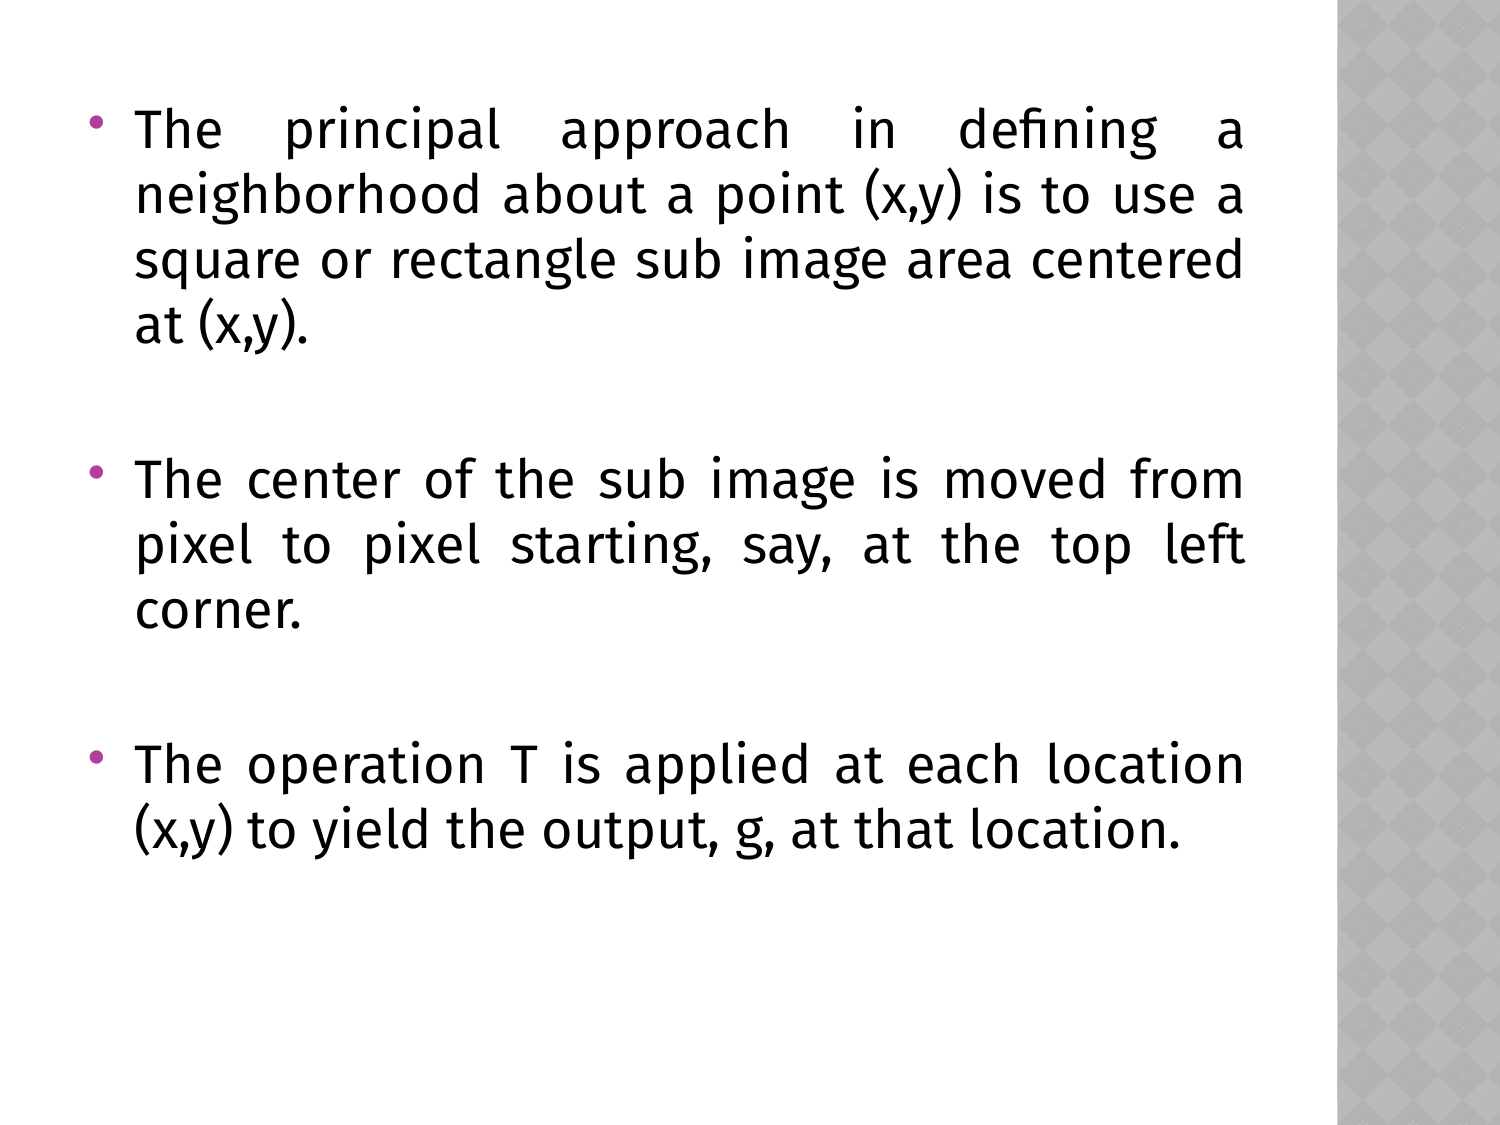

The principal approach in defining a neighborhood about a point (x,y) is to use a square or rectangle sub image area centered at (x,y).

The center of the sub image is moved from pixel to pixel starting, say, at the top left corner.

The operation T is applied at each location (x,y) to yield the output, g, at that location.